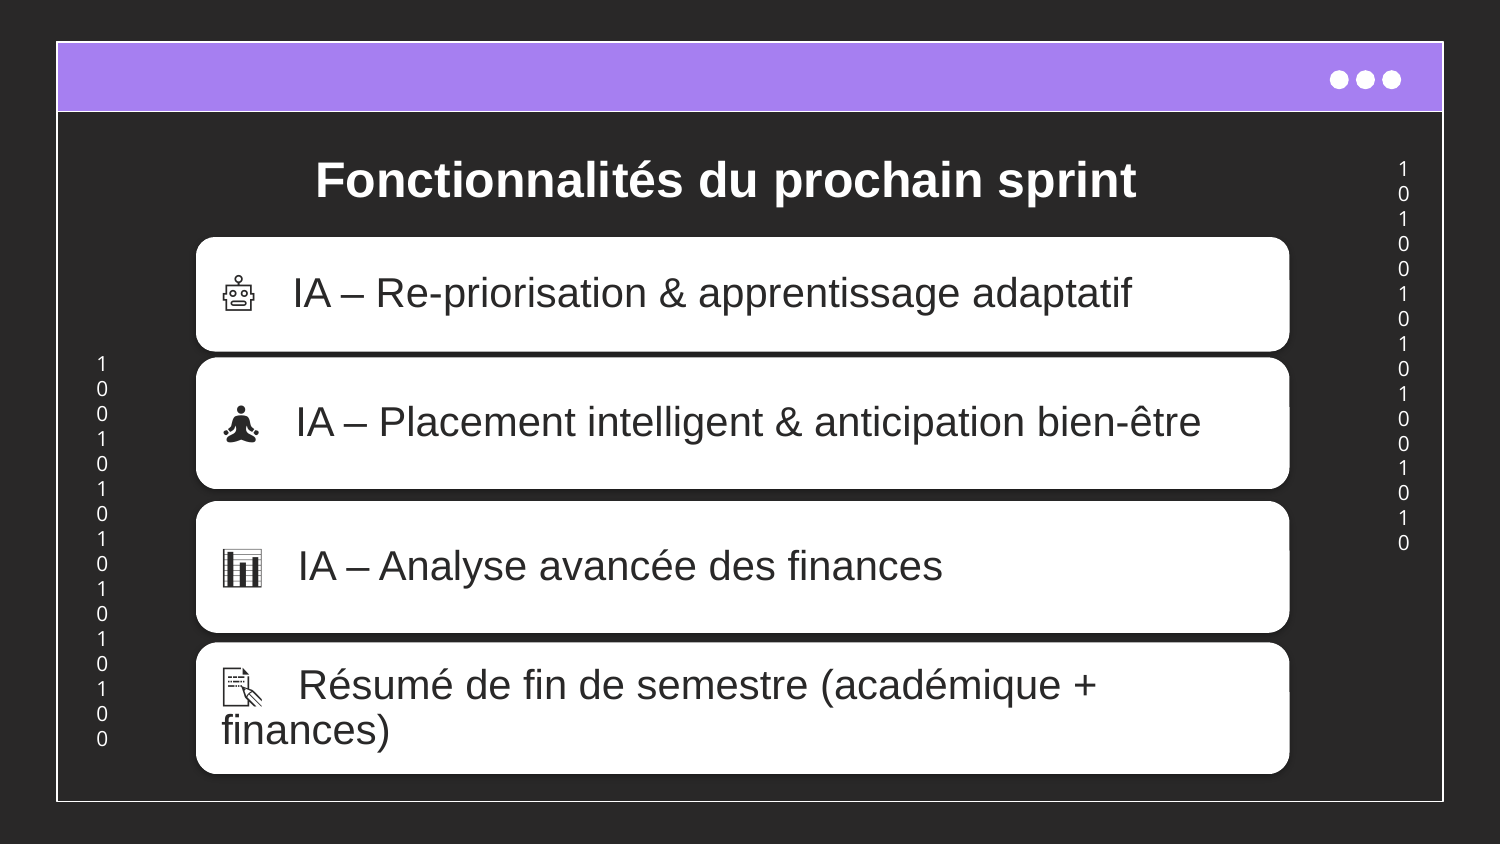

# Fonctionnalités du prochain sprint
🤖   IA – Re-priorisation & apprentissage adaptatif
🧘   IA – Placement intelligent & anticipation bien-être
📊   IA – Analyse avancée des finances
📝   Résumé de fin de semestre (académique + finances)